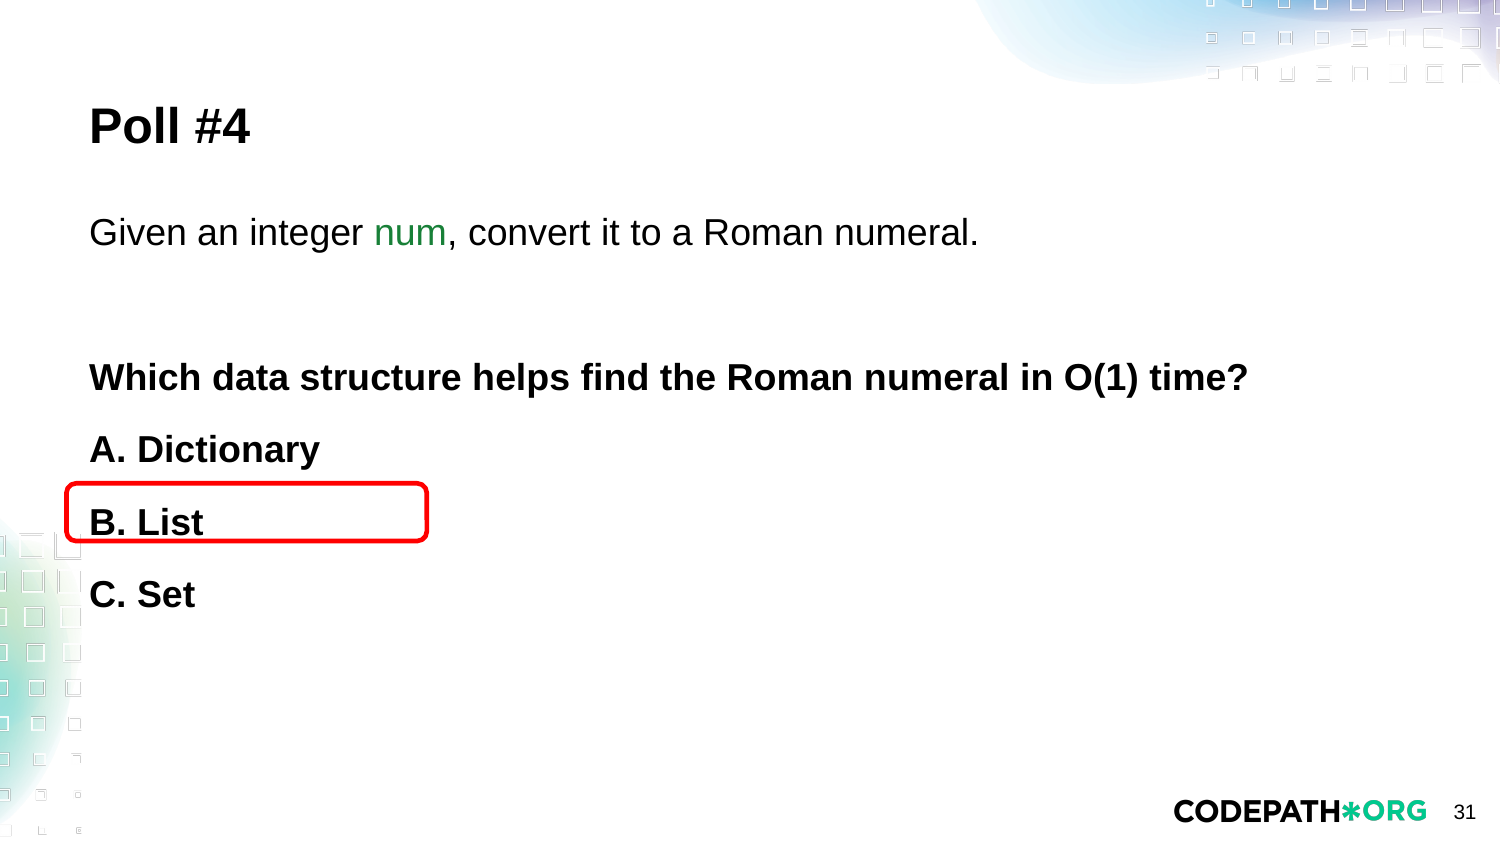

# Poll #4
Given an integer num, convert it to a Roman numeral.

Which data structure helps find the Roman numeral in O(1) time?
A. Dictionary
B. List
C. Set

31